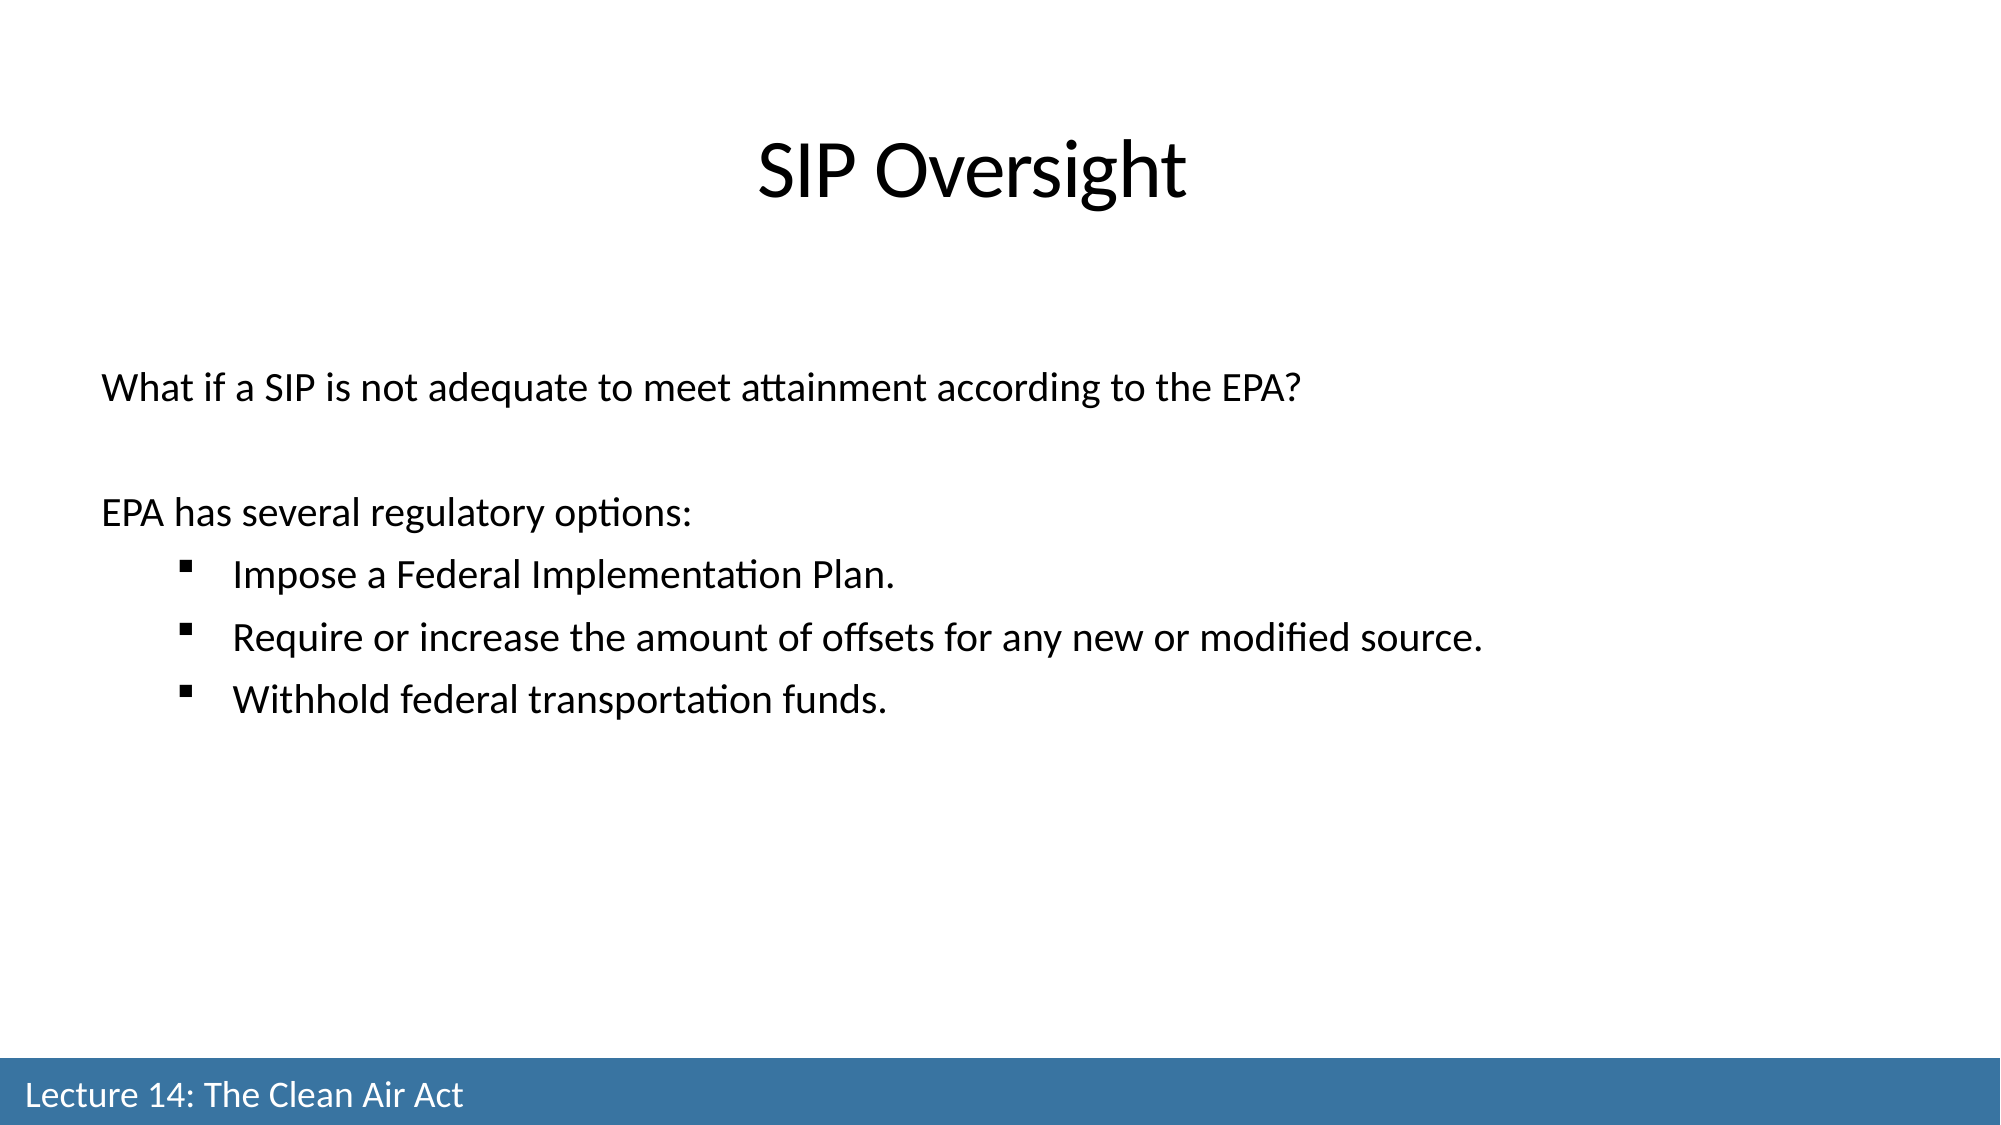

SIP Oversight
What if a SIP is not adequate to meet attainment according to the EPA?

EPA has several regulatory options:
Impose a Federal Implementation Plan.
Require or increase the amount of offsets for any new or modified source.
Withhold federal transportation funds.